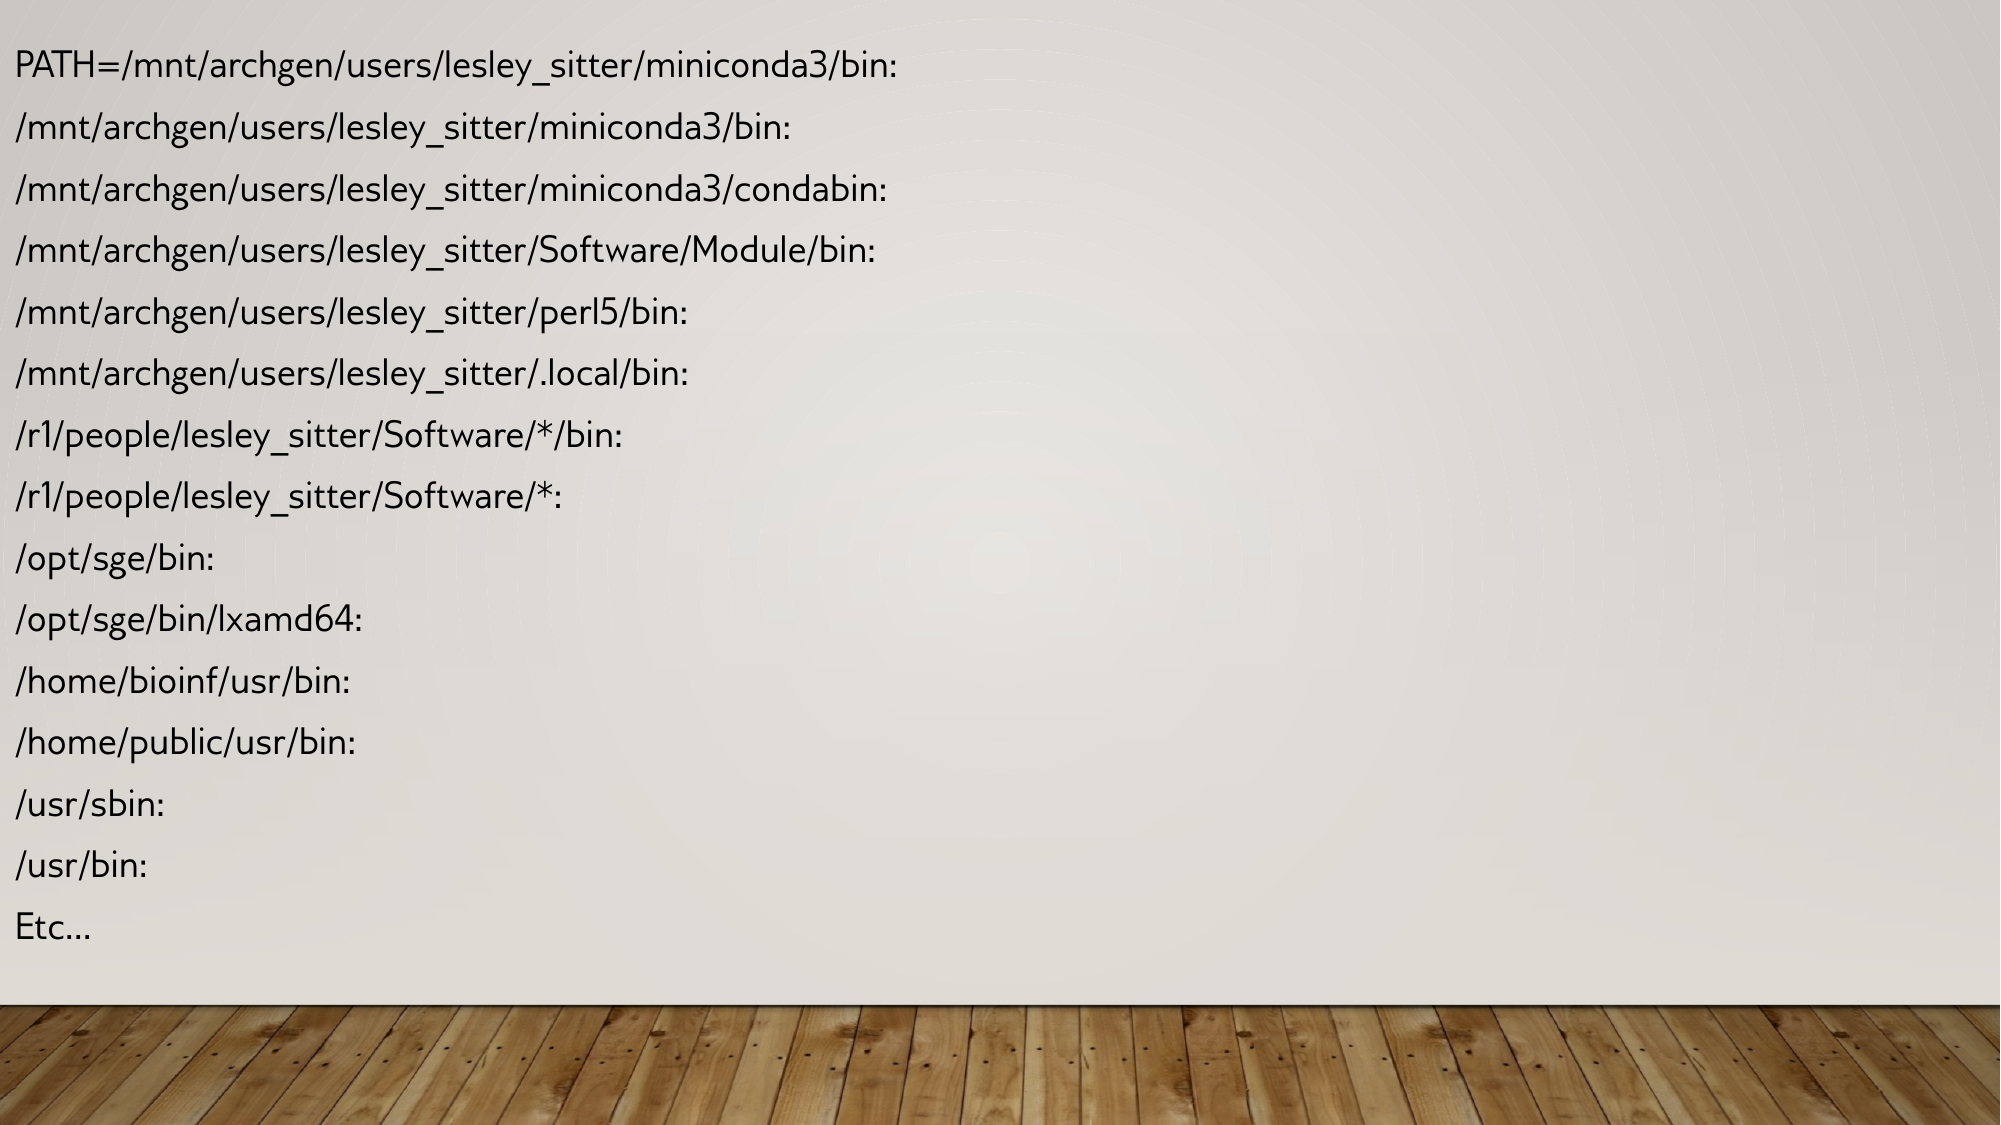

PATH=/mnt/archgen/users/lesley_sitter/miniconda3/bin:
/mnt/archgen/users/lesley_sitter/miniconda3/bin:
/mnt/archgen/users/lesley_sitter/miniconda3/condabin:
/mnt/archgen/users/lesley_sitter/Software/Module/bin:
/mnt/archgen/users/lesley_sitter/perl5/bin:
/mnt/archgen/users/lesley_sitter/.local/bin:
/r1/people/lesley_sitter/Software/*/bin:
/r1/people/lesley_sitter/Software/*:
/opt/sge/bin:
/opt/sge/bin/lxamd64:
/home/bioinf/usr/bin:
/home/public/usr/bin:
/usr/sbin:
/usr/bin:
Etc…